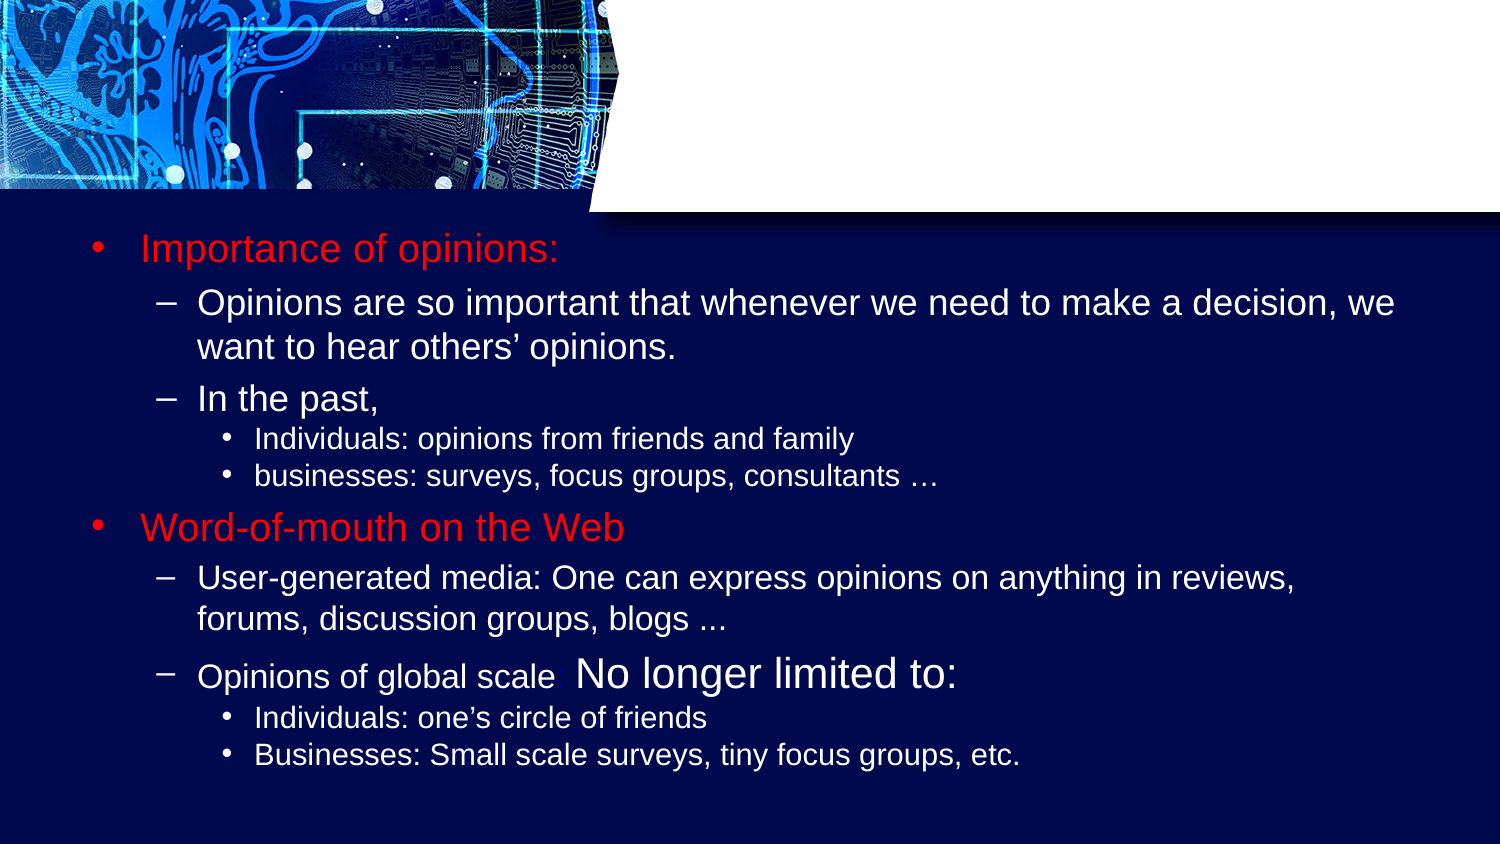

Importance of opinions:
Opinions are so important that whenever we need to make a decision, we want to hear others’ opinions.
In the past,
Individuals: opinions from friends and family
businesses: surveys, focus groups, consultants …
Word-of-mouth on the Web
User-generated media: One can express opinions on anything in reviews, forums, discussion groups, blogs ...
Opinions of global scale: No longer limited to:
Individuals: one’s circle of friends
Businesses: Small scale surveys, tiny focus groups, etc.